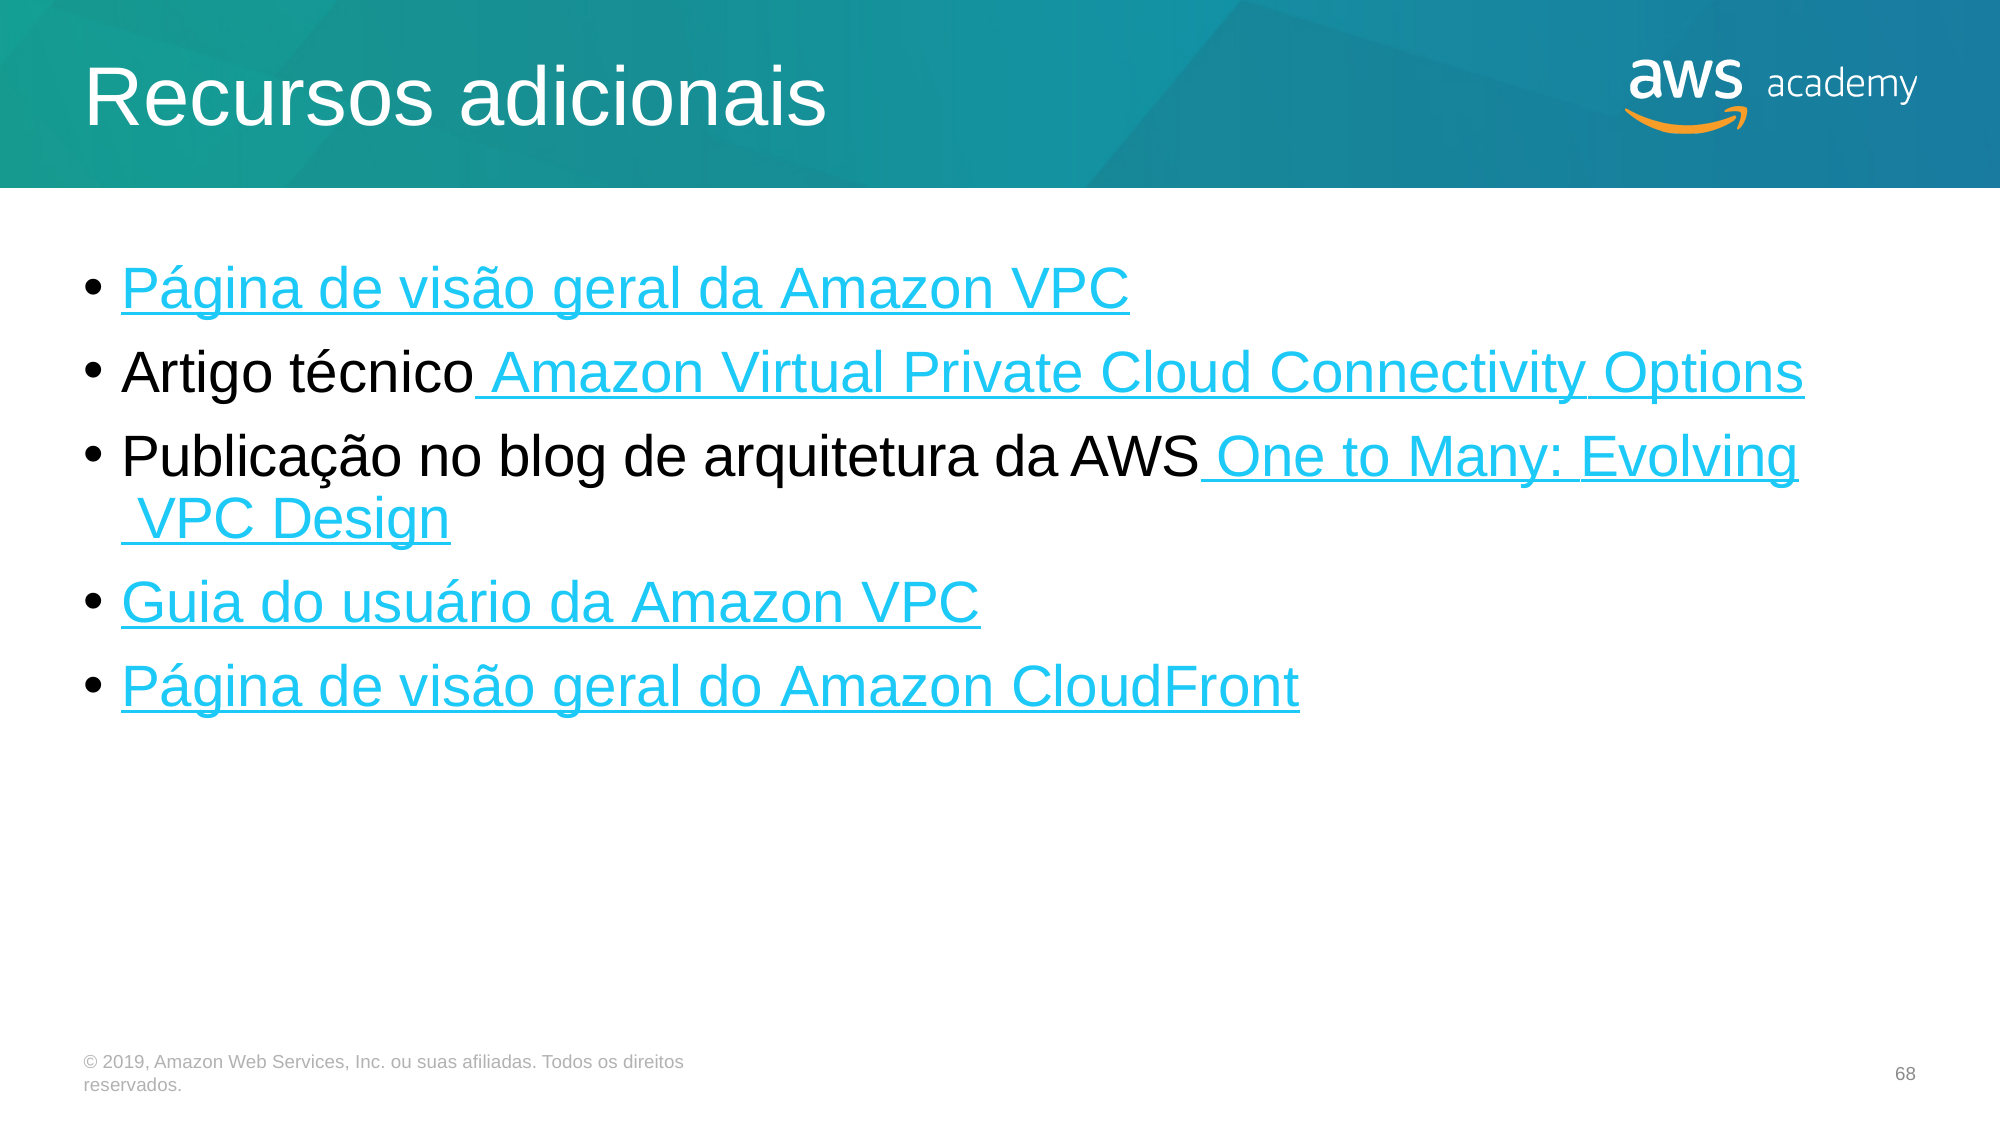

# Recursos adicionais
Página de visão geral da Amazon VPC
Artigo técnico Amazon Virtual Private Cloud Connectivity Options
Publicação no blog de arquitetura da AWS One to Many: Evolving VPC Design
Guia do usuário da Amazon VPC
Página de visão geral do Amazon CloudFront
© 2019, Amazon Web Services, Inc. ou suas afiliadas. Todos os direitos reservados.
68